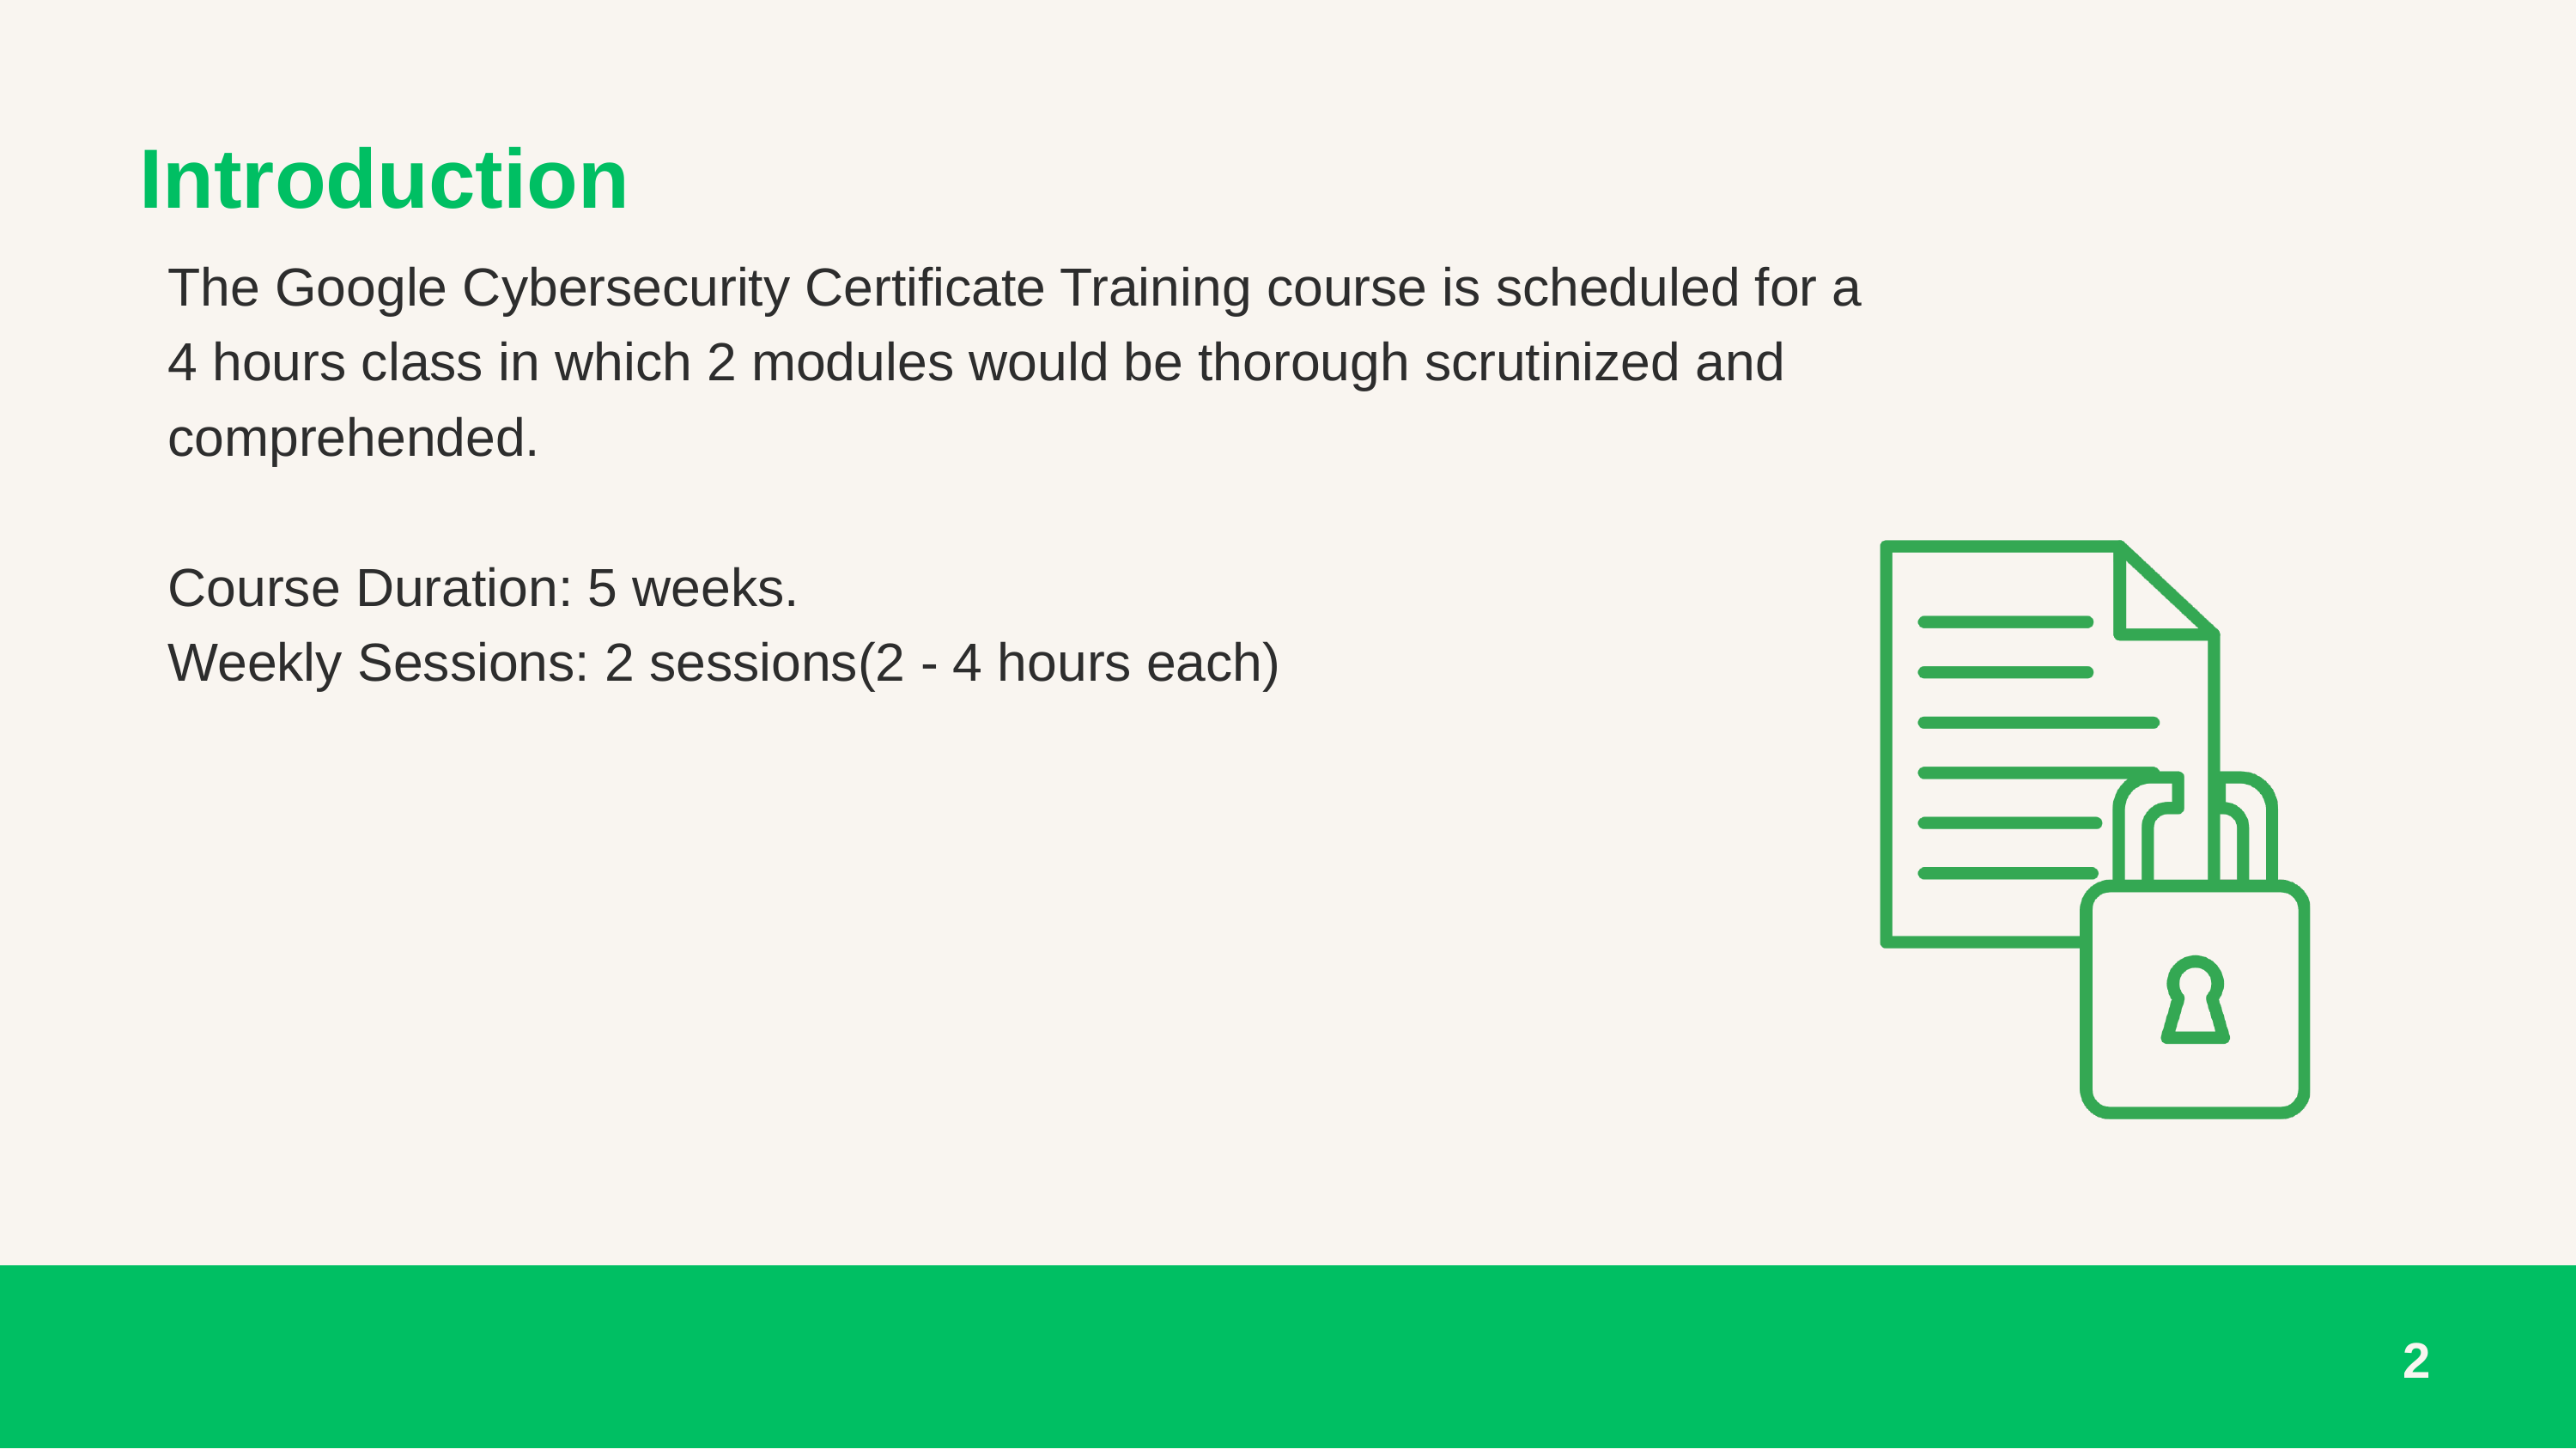

Introduction
The Google Cybersecurity Certificate Training course is scheduled for a 4 hours class in which 2 modules would be thorough scrutinized and comprehended.

Course Duration: 5 weeks.
Weekly Sessions: 2 sessions(2 - 4 hours each)

2